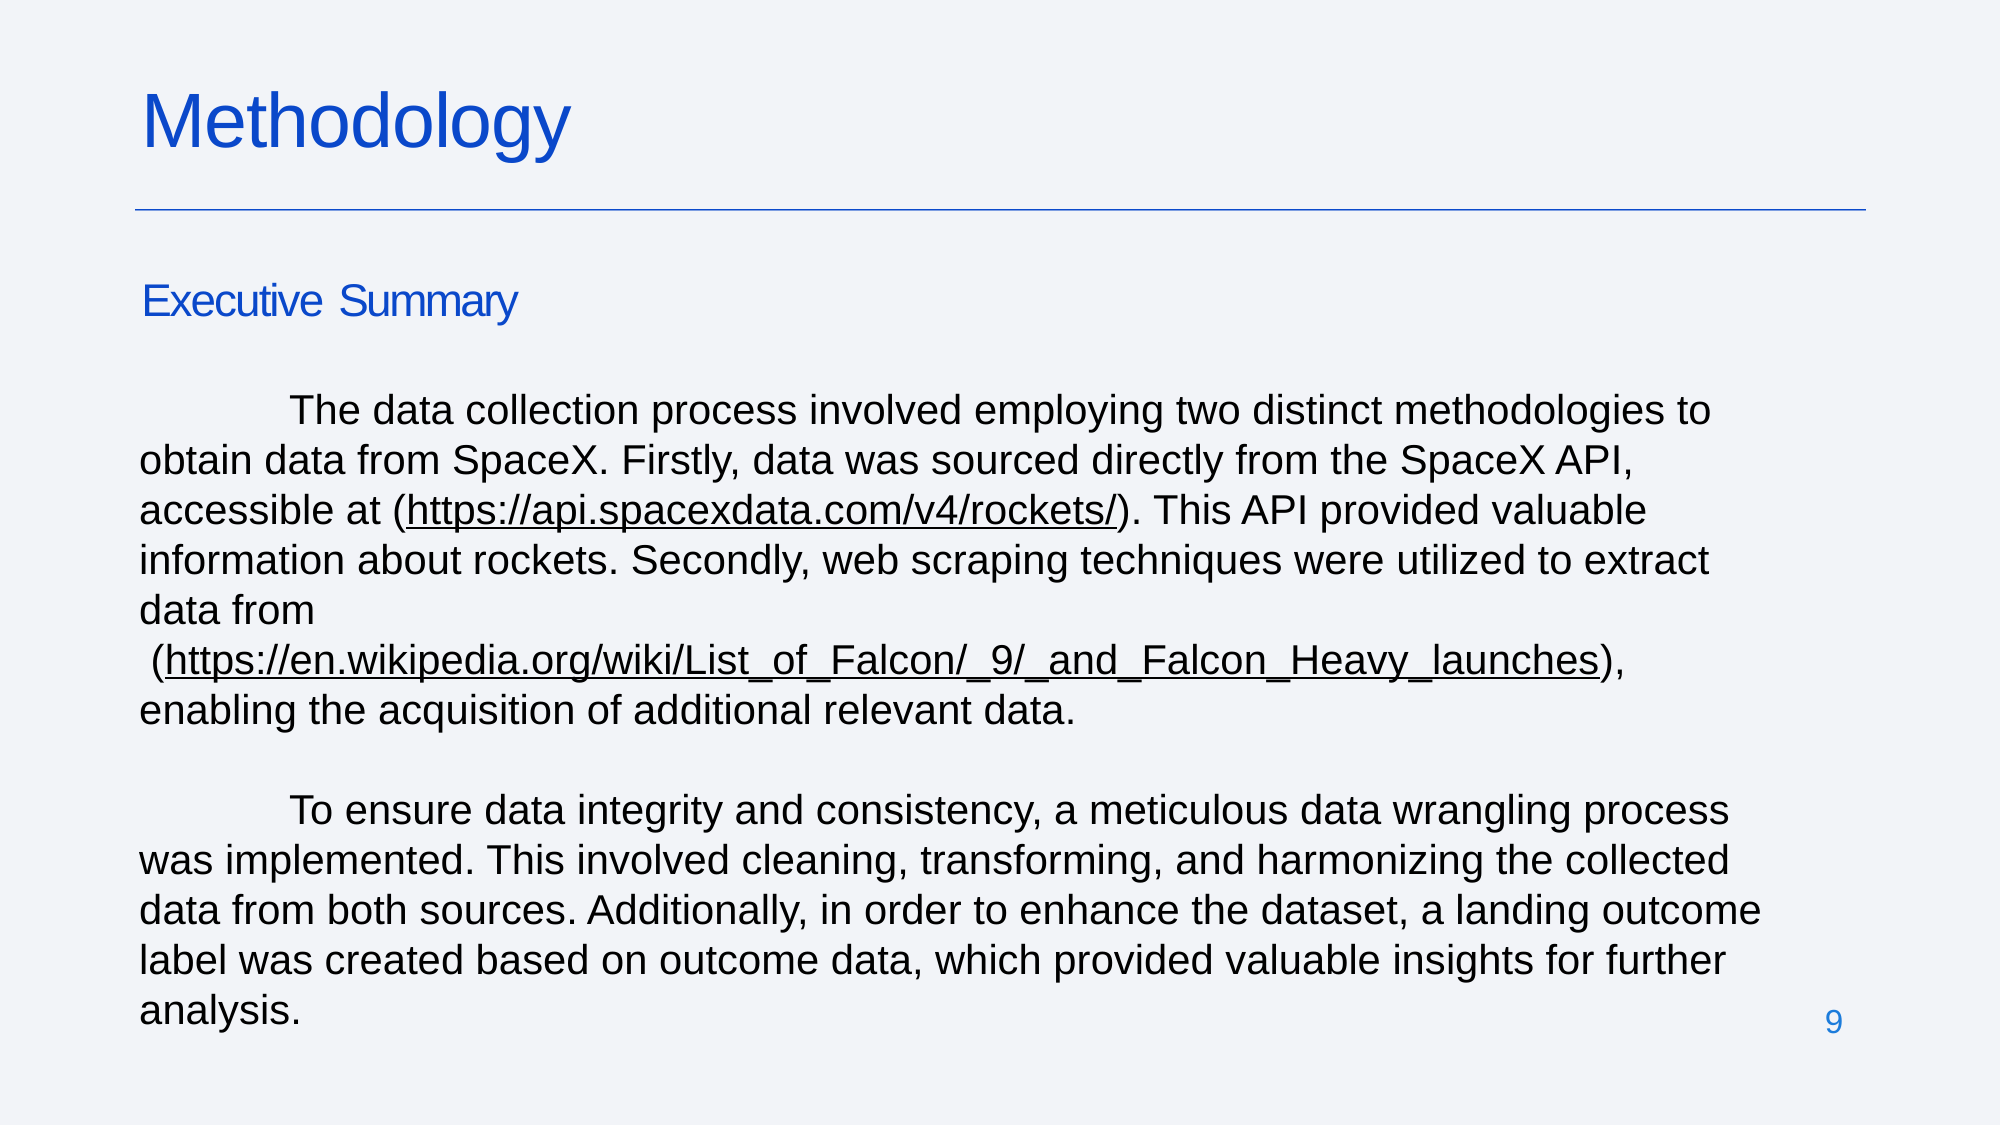

# Methodology
Executive Summary

	The data collection process involved employing two distinct methodologies to obtain data from SpaceX. Firstly, data was sourced directly from the SpaceX API, accessible at (https://api.spacexdata.com/v4/rockets/). This API provided valuable information about rockets. Secondly, web scraping techniques were utilized to extract data from
 (https://en.wikipedia.org/wiki/List_of_Falcon/_9/_and_Falcon_Heavy_launches), enabling the acquisition of additional relevant data.

	To ensure data integrity and consistency, a meticulous data wrangling process was implemented. This involved cleaning, transforming, and harmonizing the collected data from both sources. Additionally, in order to enhance the dataset, a landing outcome label was created based on outcome data, which provided valuable insights for further analysis.
9